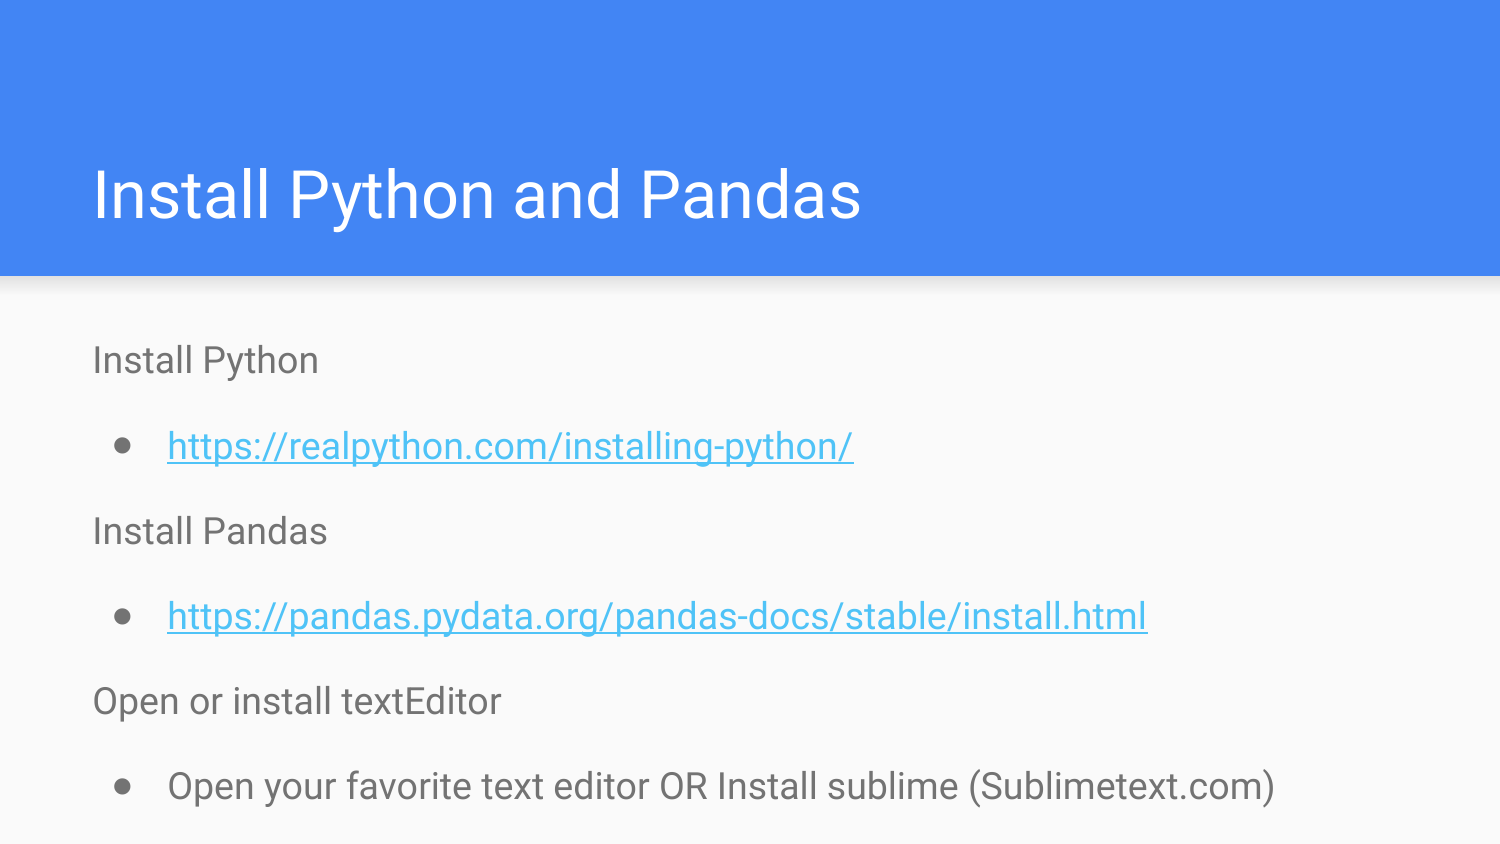

# Install Python and Pandas
Install Python
https://realpython.com/installing-python/
Install Pandas
https://pandas.pydata.org/pandas-docs/stable/install.html
Open or install textEditor
Open your favorite text editor OR Install sublime (Sublimetext.com)